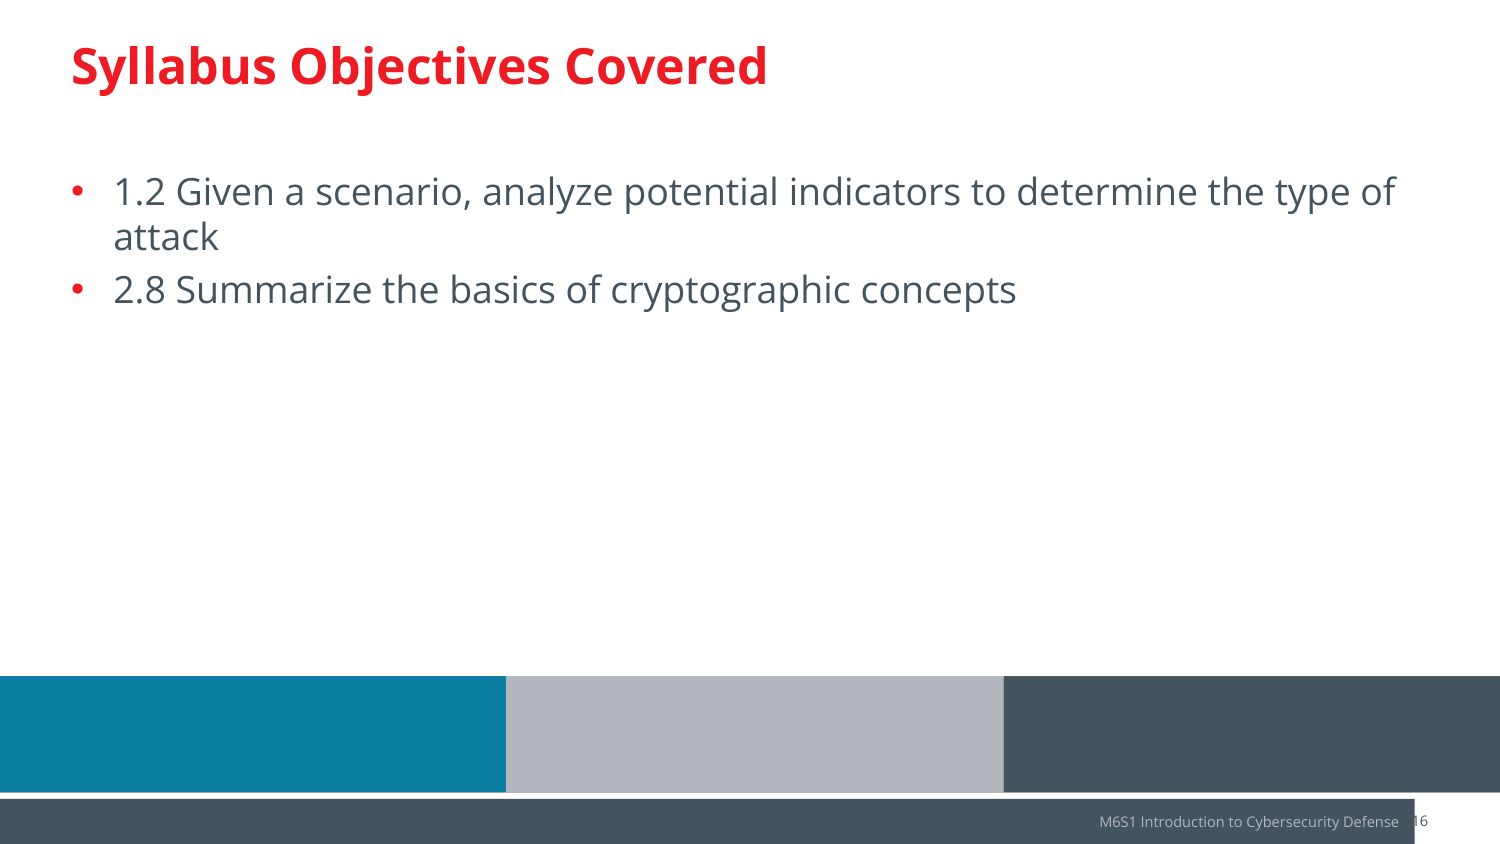

# Syllabus Objectives Covered
1.2 Given a scenario, analyze potential indicators to determine the type of attack
2.8 Summarize the basics of cryptographic concepts

M6S1 Introduction to Cybersecurity Defense
CompTIA Security+ Lesson 5 | Copyright © 2020 CompTIA Properties, LLC. All Rights Reserved.  |  CompTIA.org
16